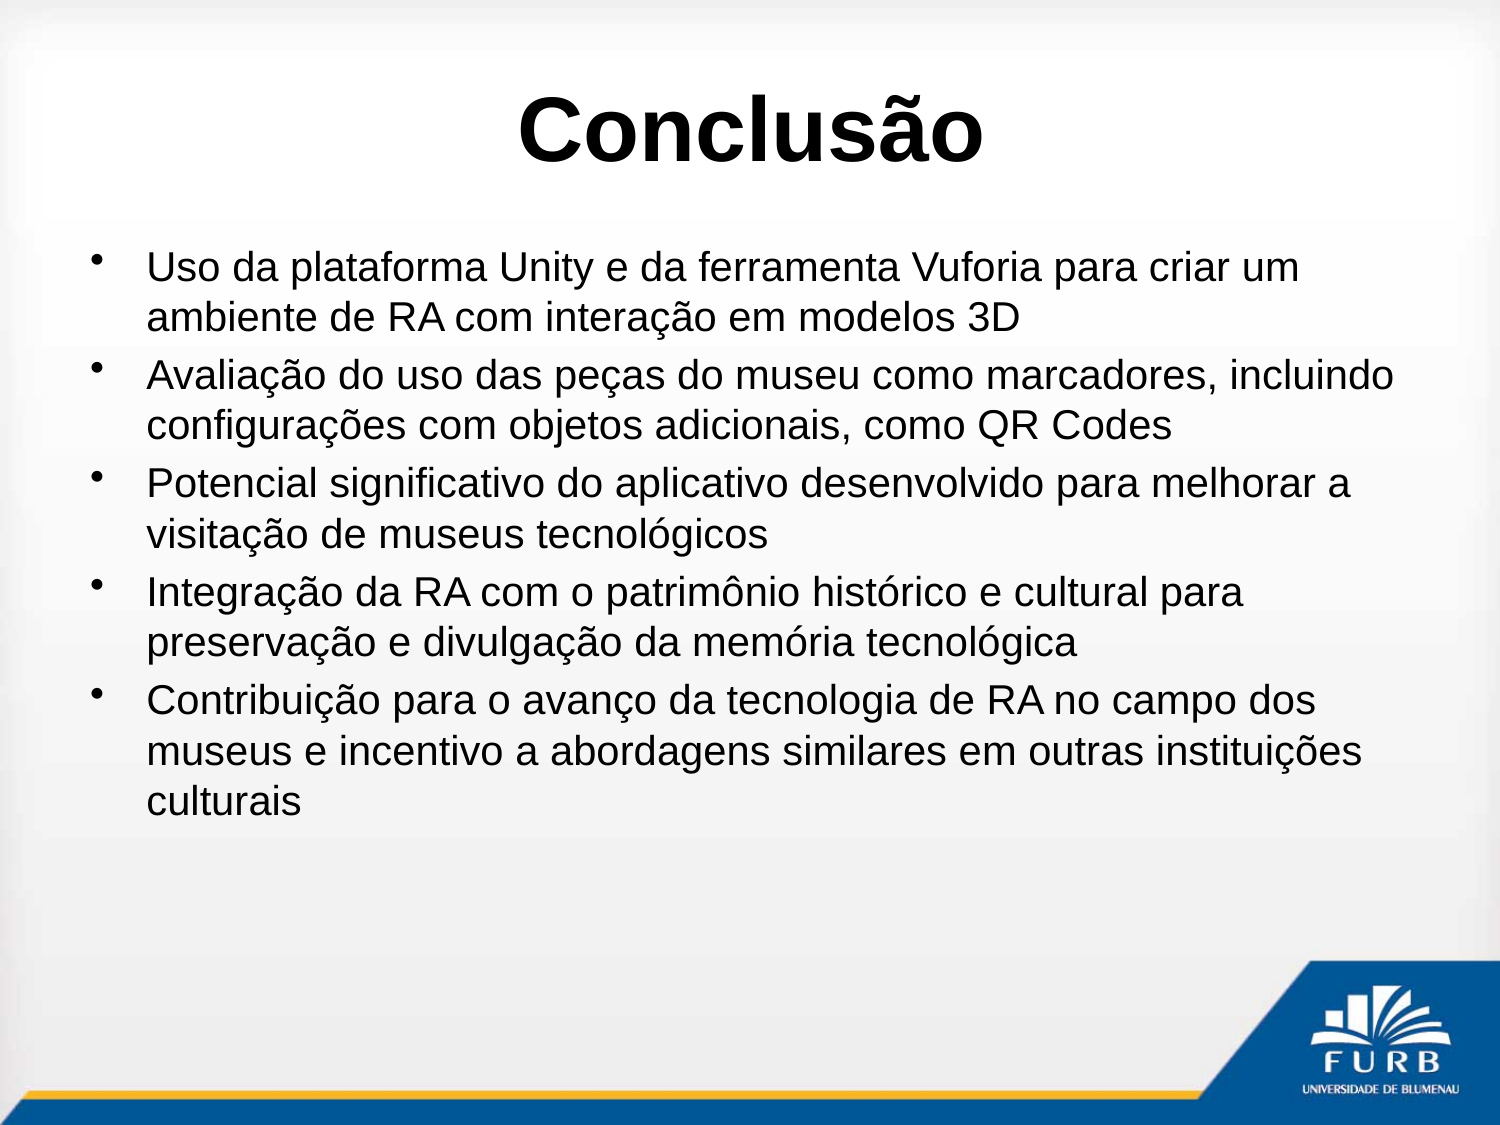

# Conclusão
Uso da plataforma Unity e da ferramenta Vuforia para criar um ambiente de RA com interação em modelos 3D
Avaliação do uso das peças do museu como marcadores, incluindo configurações com objetos adicionais, como QR Codes
Potencial significativo do aplicativo desenvolvido para melhorar a visitação de museus tecnológicos
Integração da RA com o patrimônio histórico e cultural para preservação e divulgação da memória tecnológica
Contribuição para o avanço da tecnologia de RA no campo dos museus e incentivo a abordagens similares em outras instituições culturais